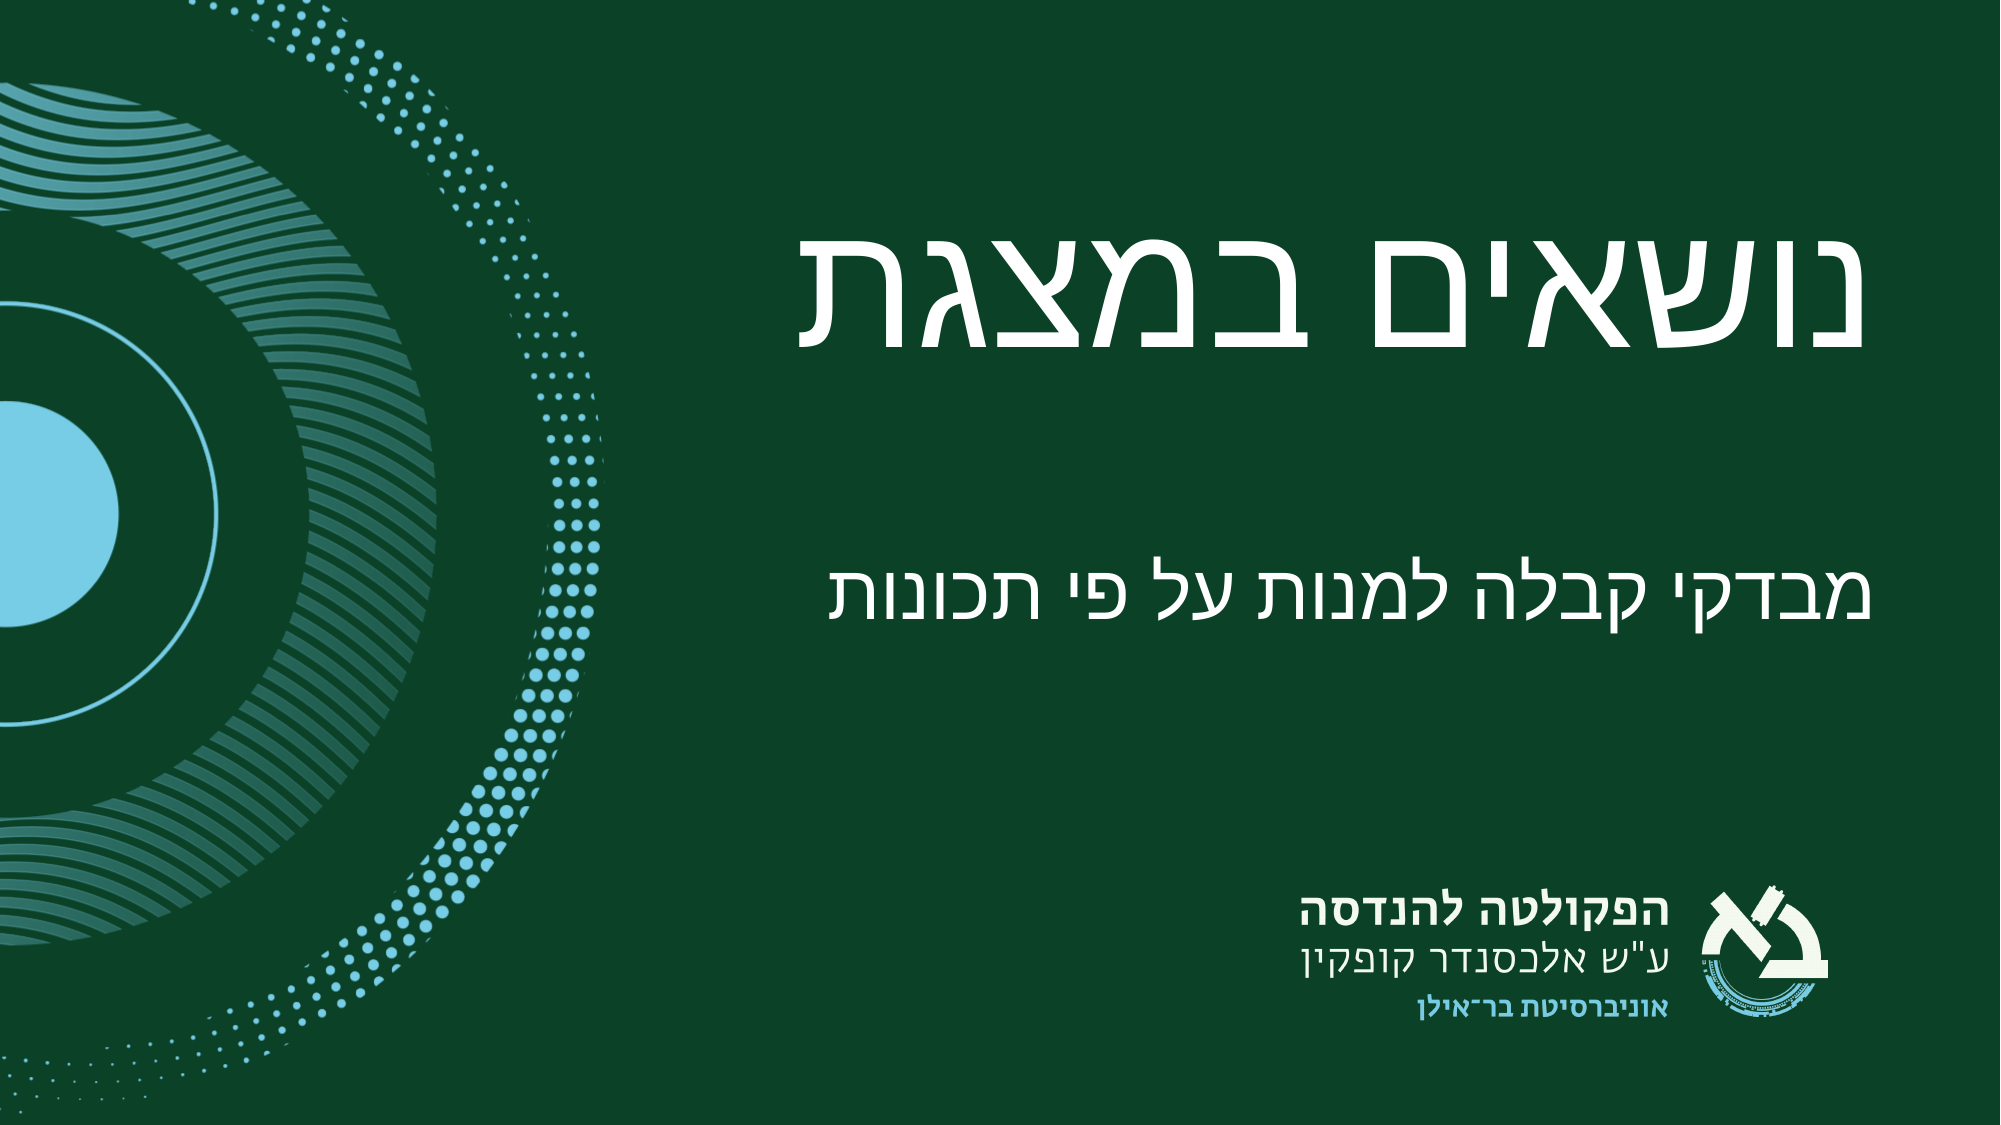

נושאים במצגת

מבדקי קבלה למנות על פי תכונות